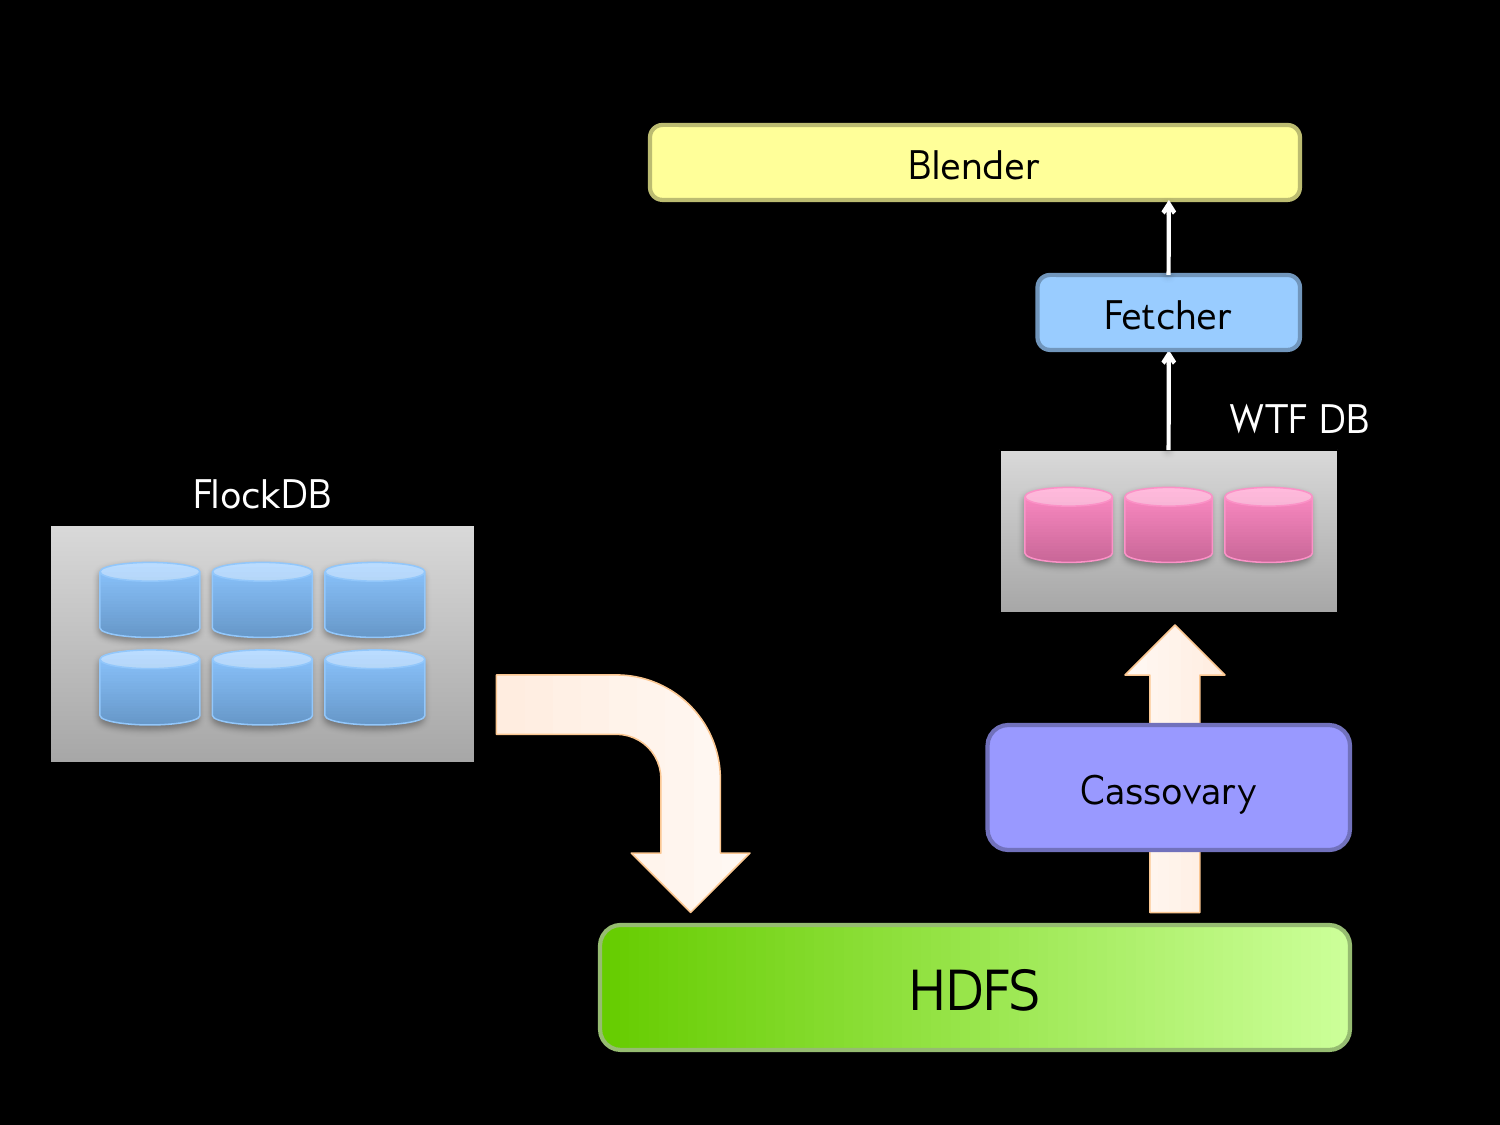

Blender
Fetcher
WTF DB

FlockDB

Cassovary
HDFS